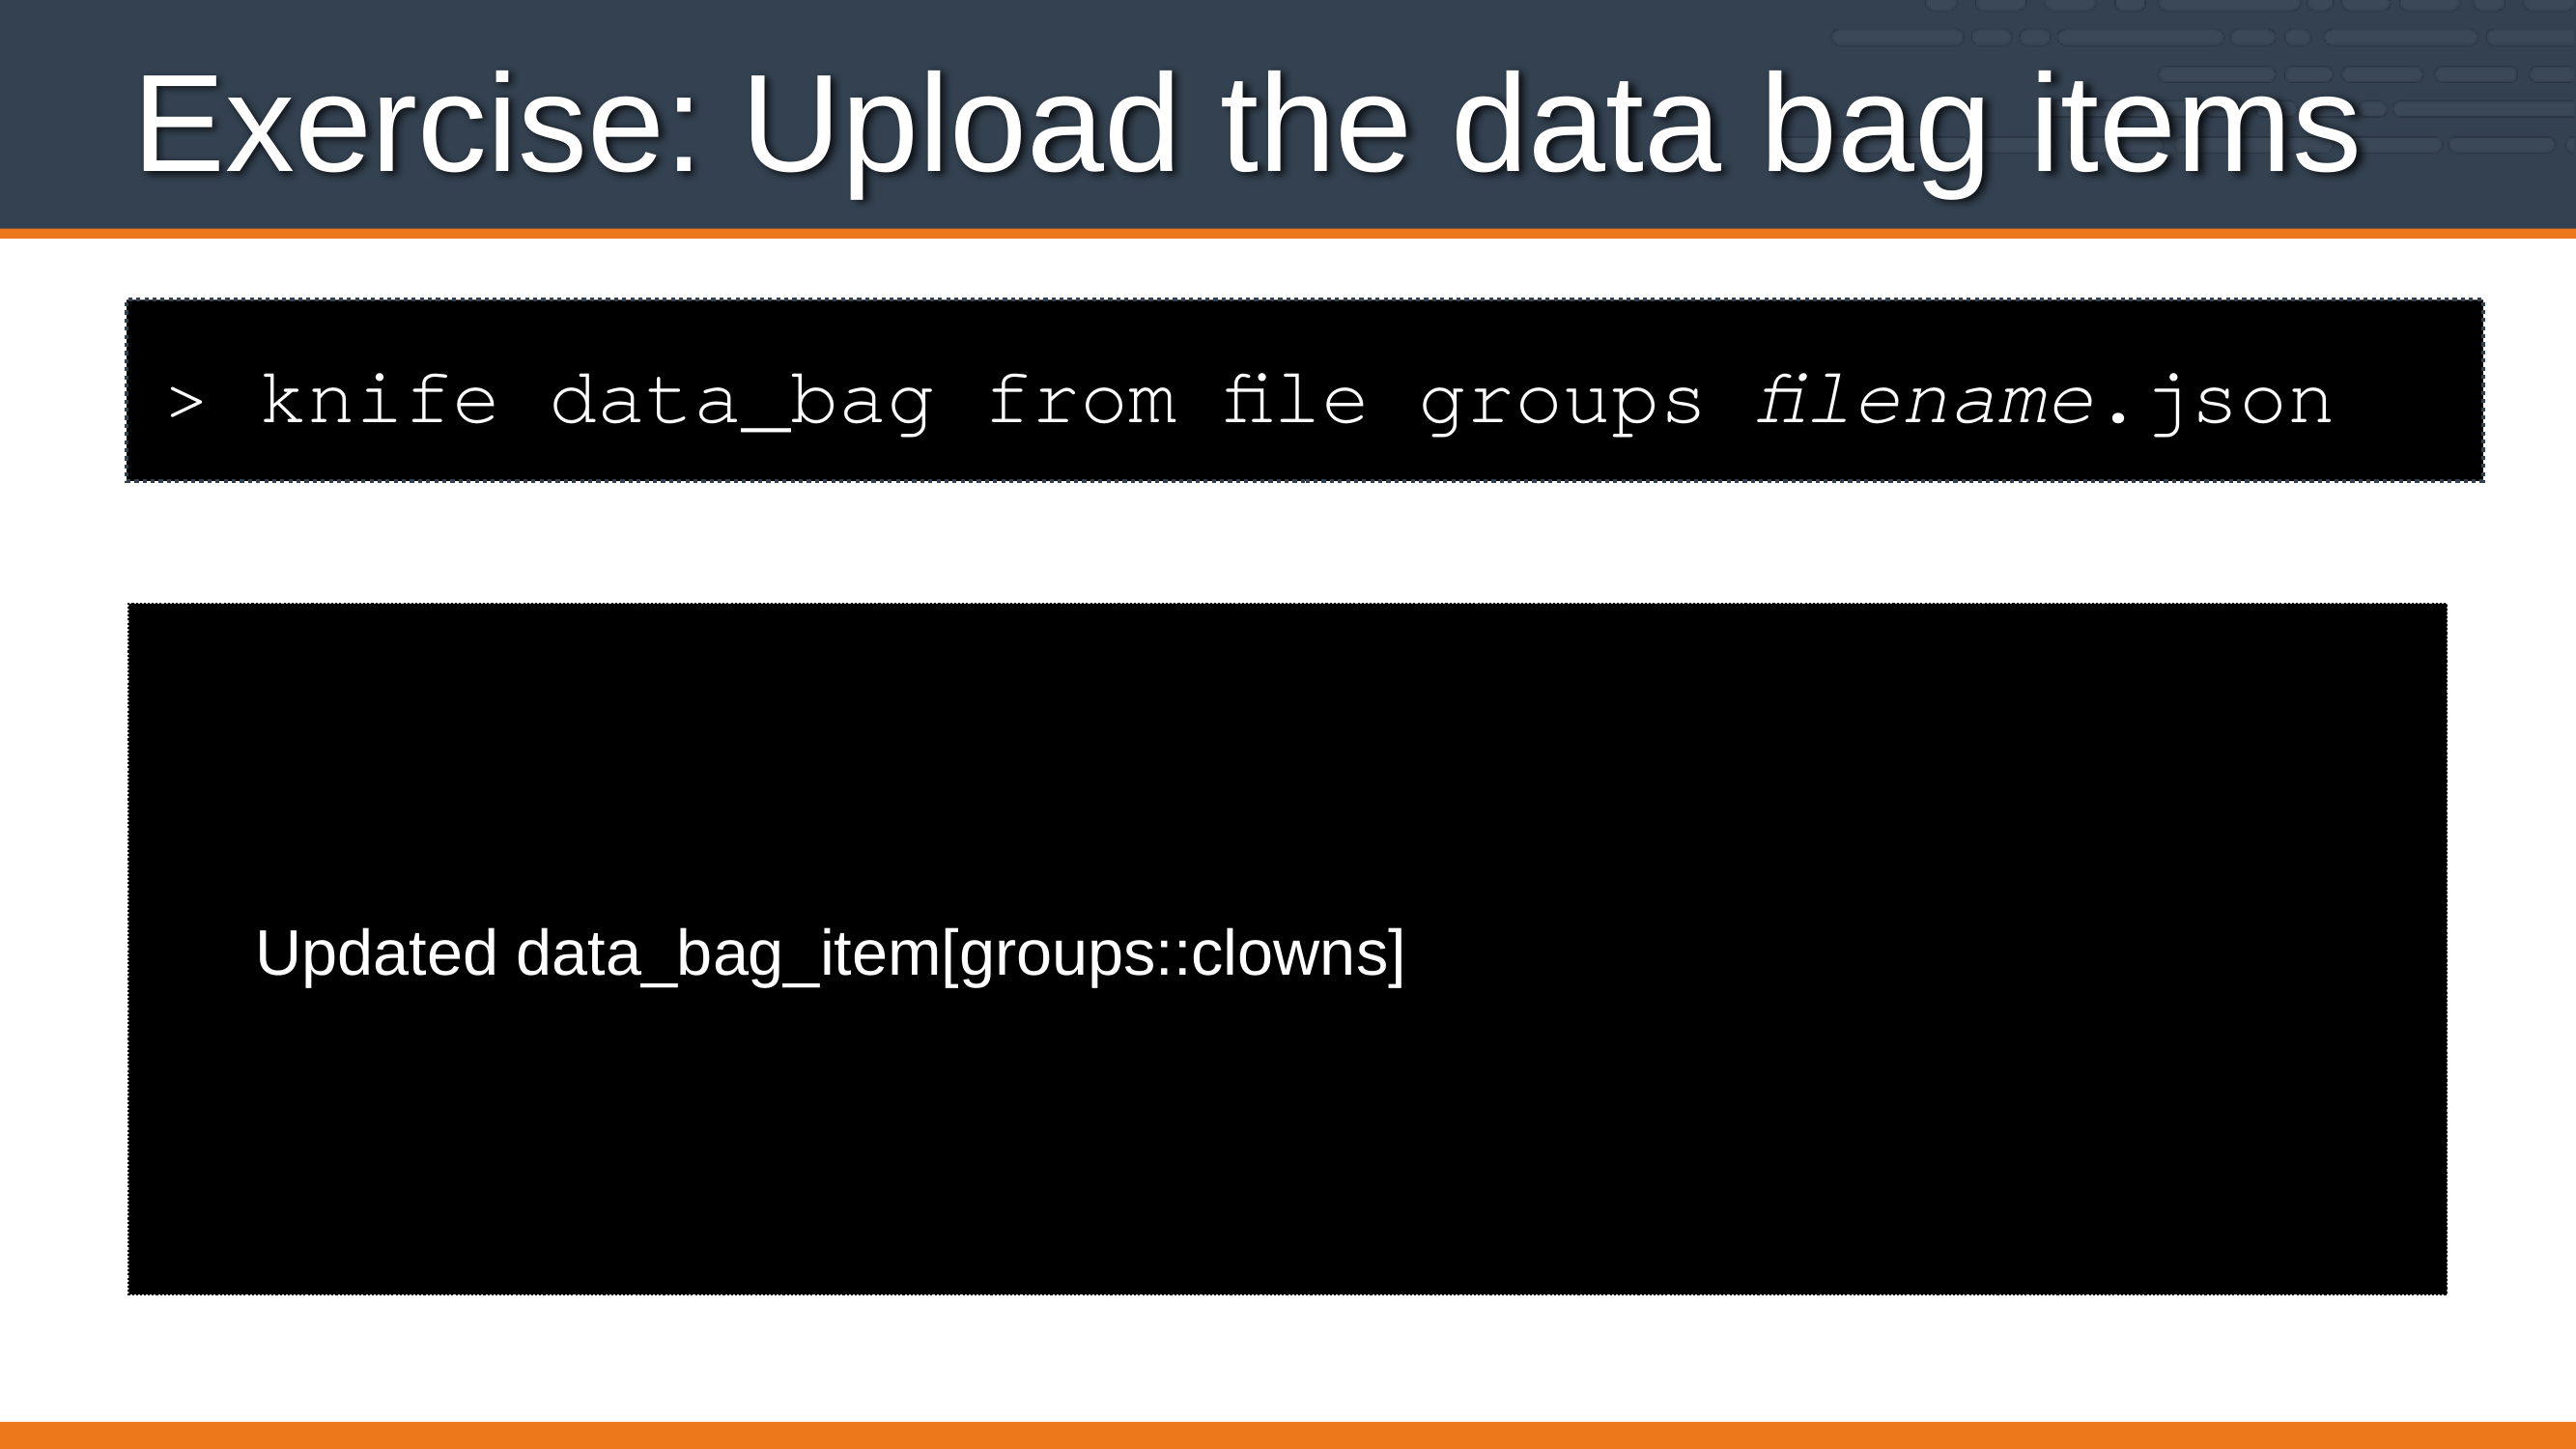

# Exercise: Upload the data bag items
> knife data_bag from file groups filename.json
Updated data_bag_item[groups::clowns]